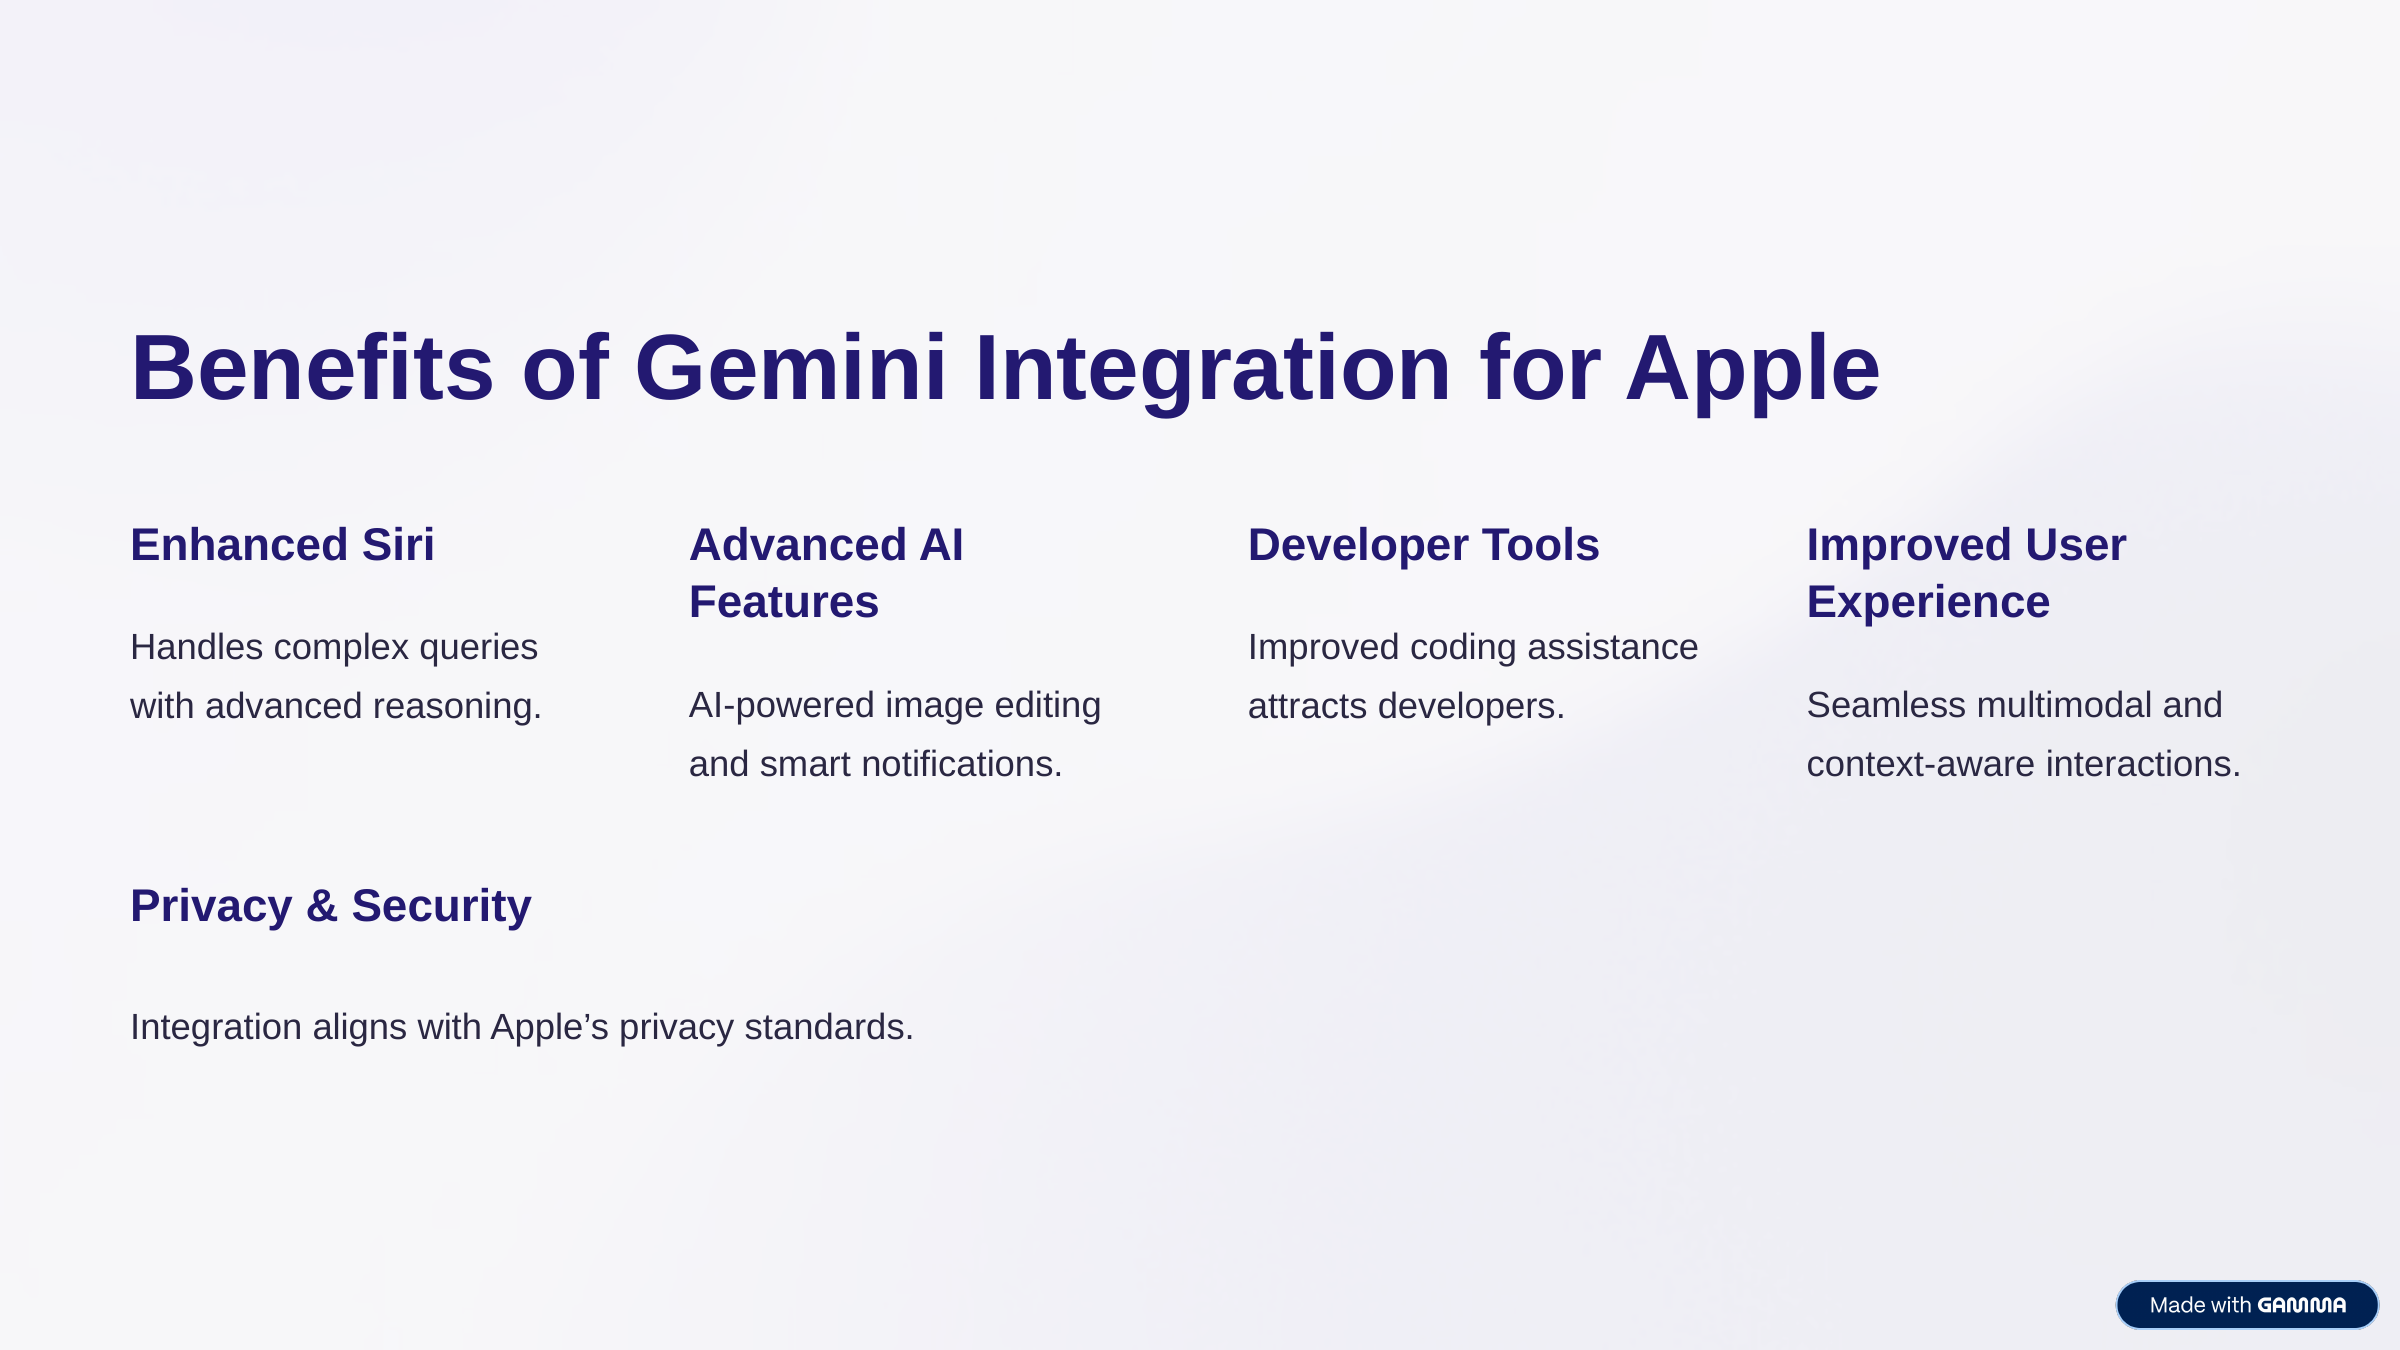

Benefits of Gemini Integration for Apple
Enhanced Siri
Advanced AI Features
Developer Tools
Improved User Experience
Handles complex queries with advanced reasoning.
Improved coding assistance attracts developers.
AI-powered image editing and smart notifications.
Seamless multimodal and context-aware interactions.
Privacy & Security
Integration aligns with Apple’s privacy standards.